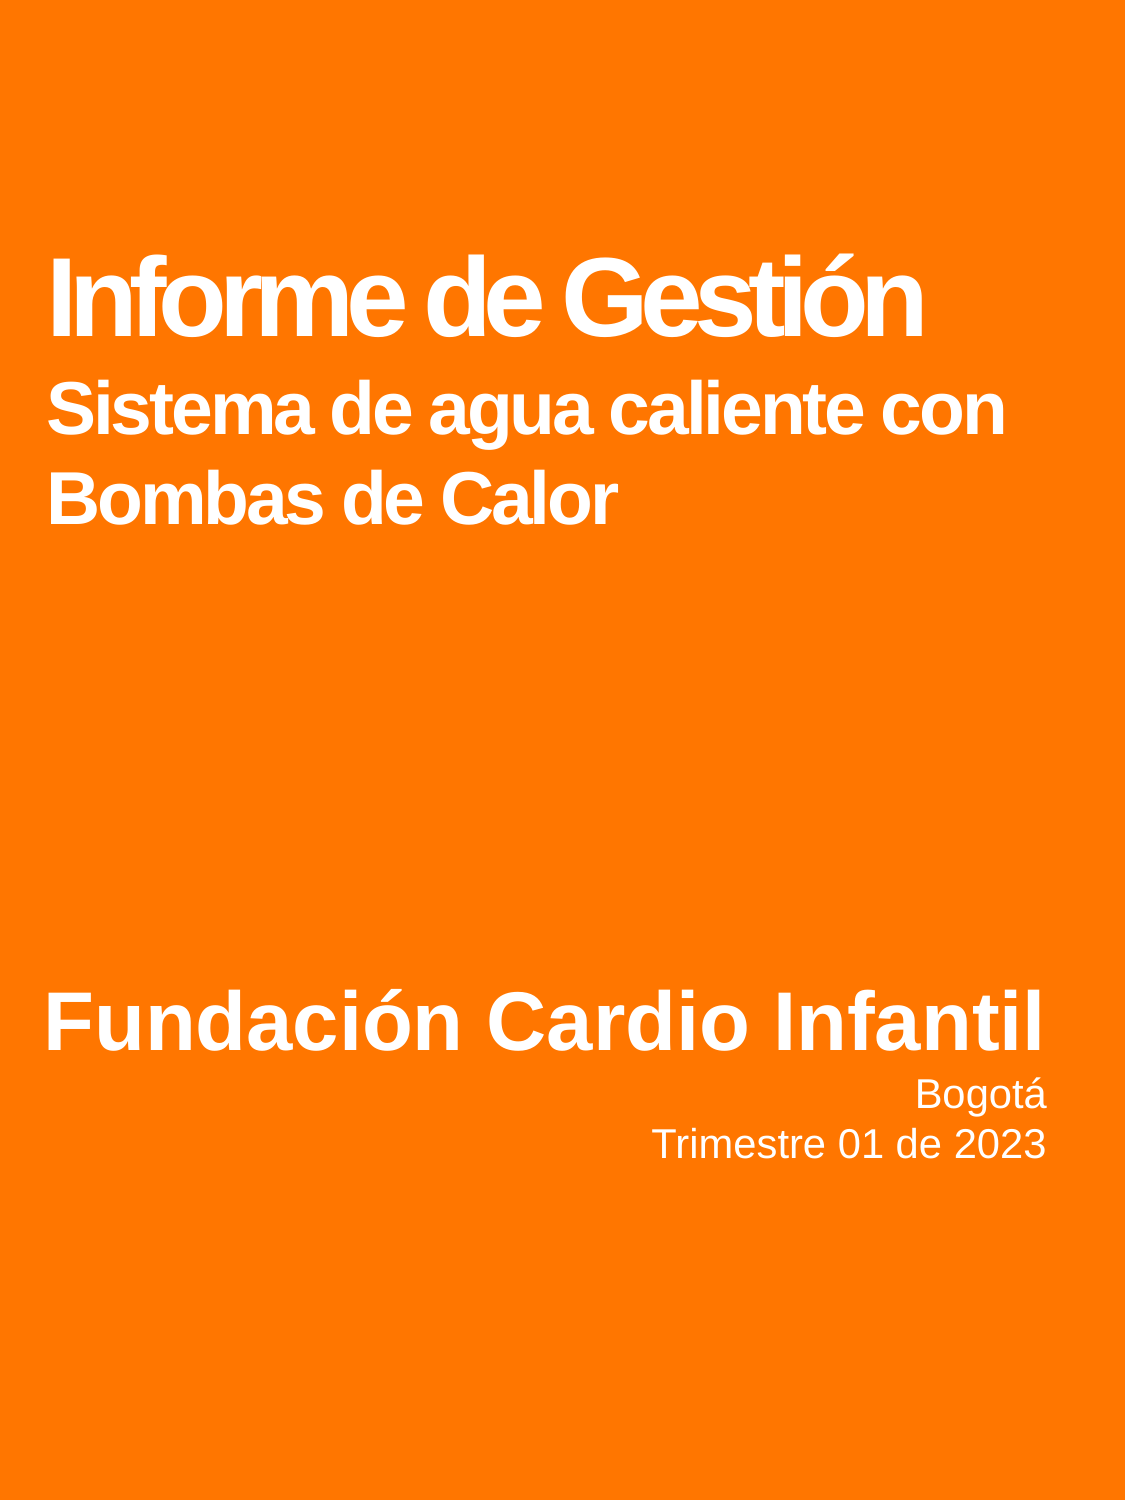

Informe de Gestión
Sistema de agua caliente con Bombas de Calor
Fundación Cardio Infantil
Bogotá
Trimestre 01 de 2023